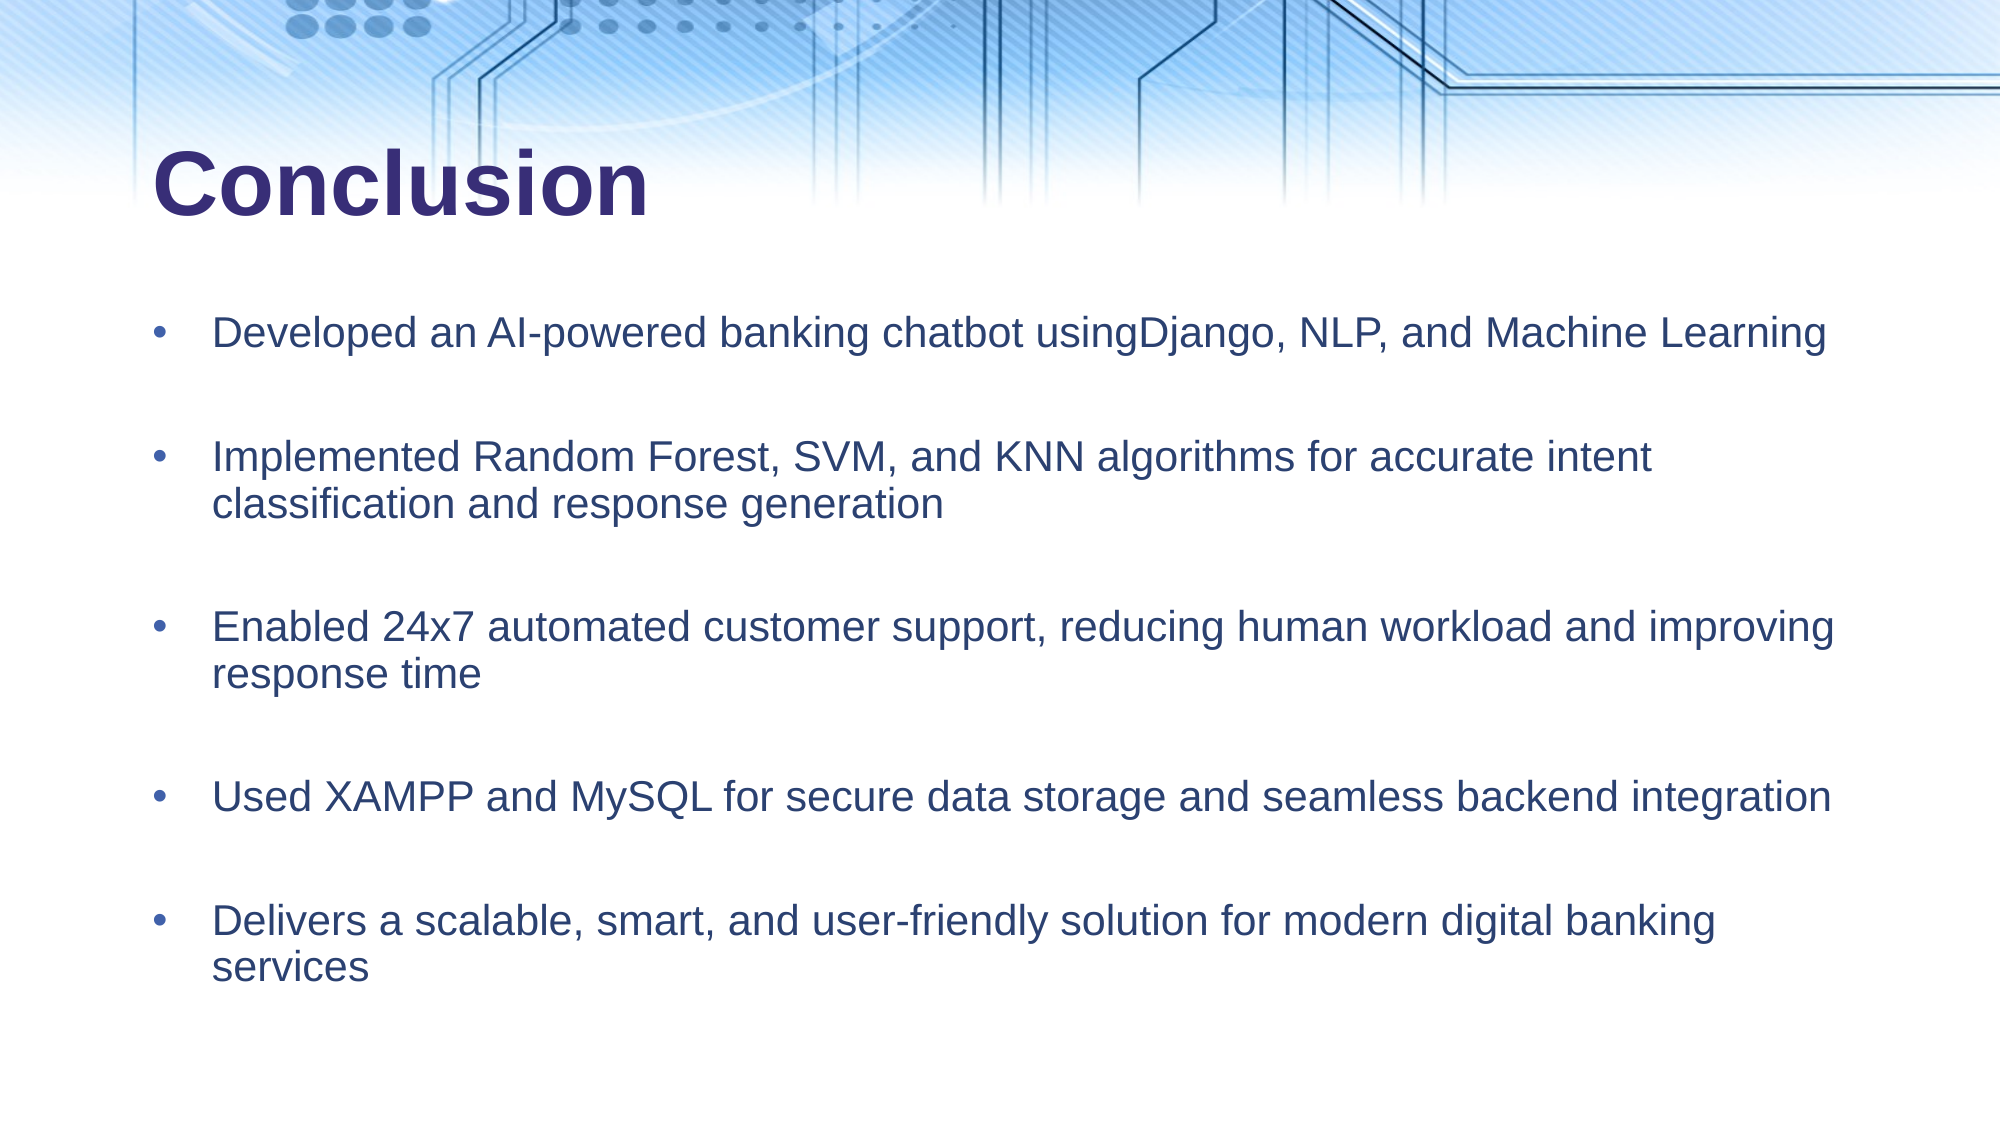

# Conclusion
Developed an AI-powered banking chatbot usingDjango, NLP, and Machine Learning

Implemented Random Forest, SVM, and KNN algorithms for accurate intent classification and response generation

Enabled 24x7 automated customer support, reducing human workload and improving response time

Used XAMPP and MySQL for secure data storage and seamless backend integration

Delivers a scalable, smart, and user-friendly solution for modern digital banking services